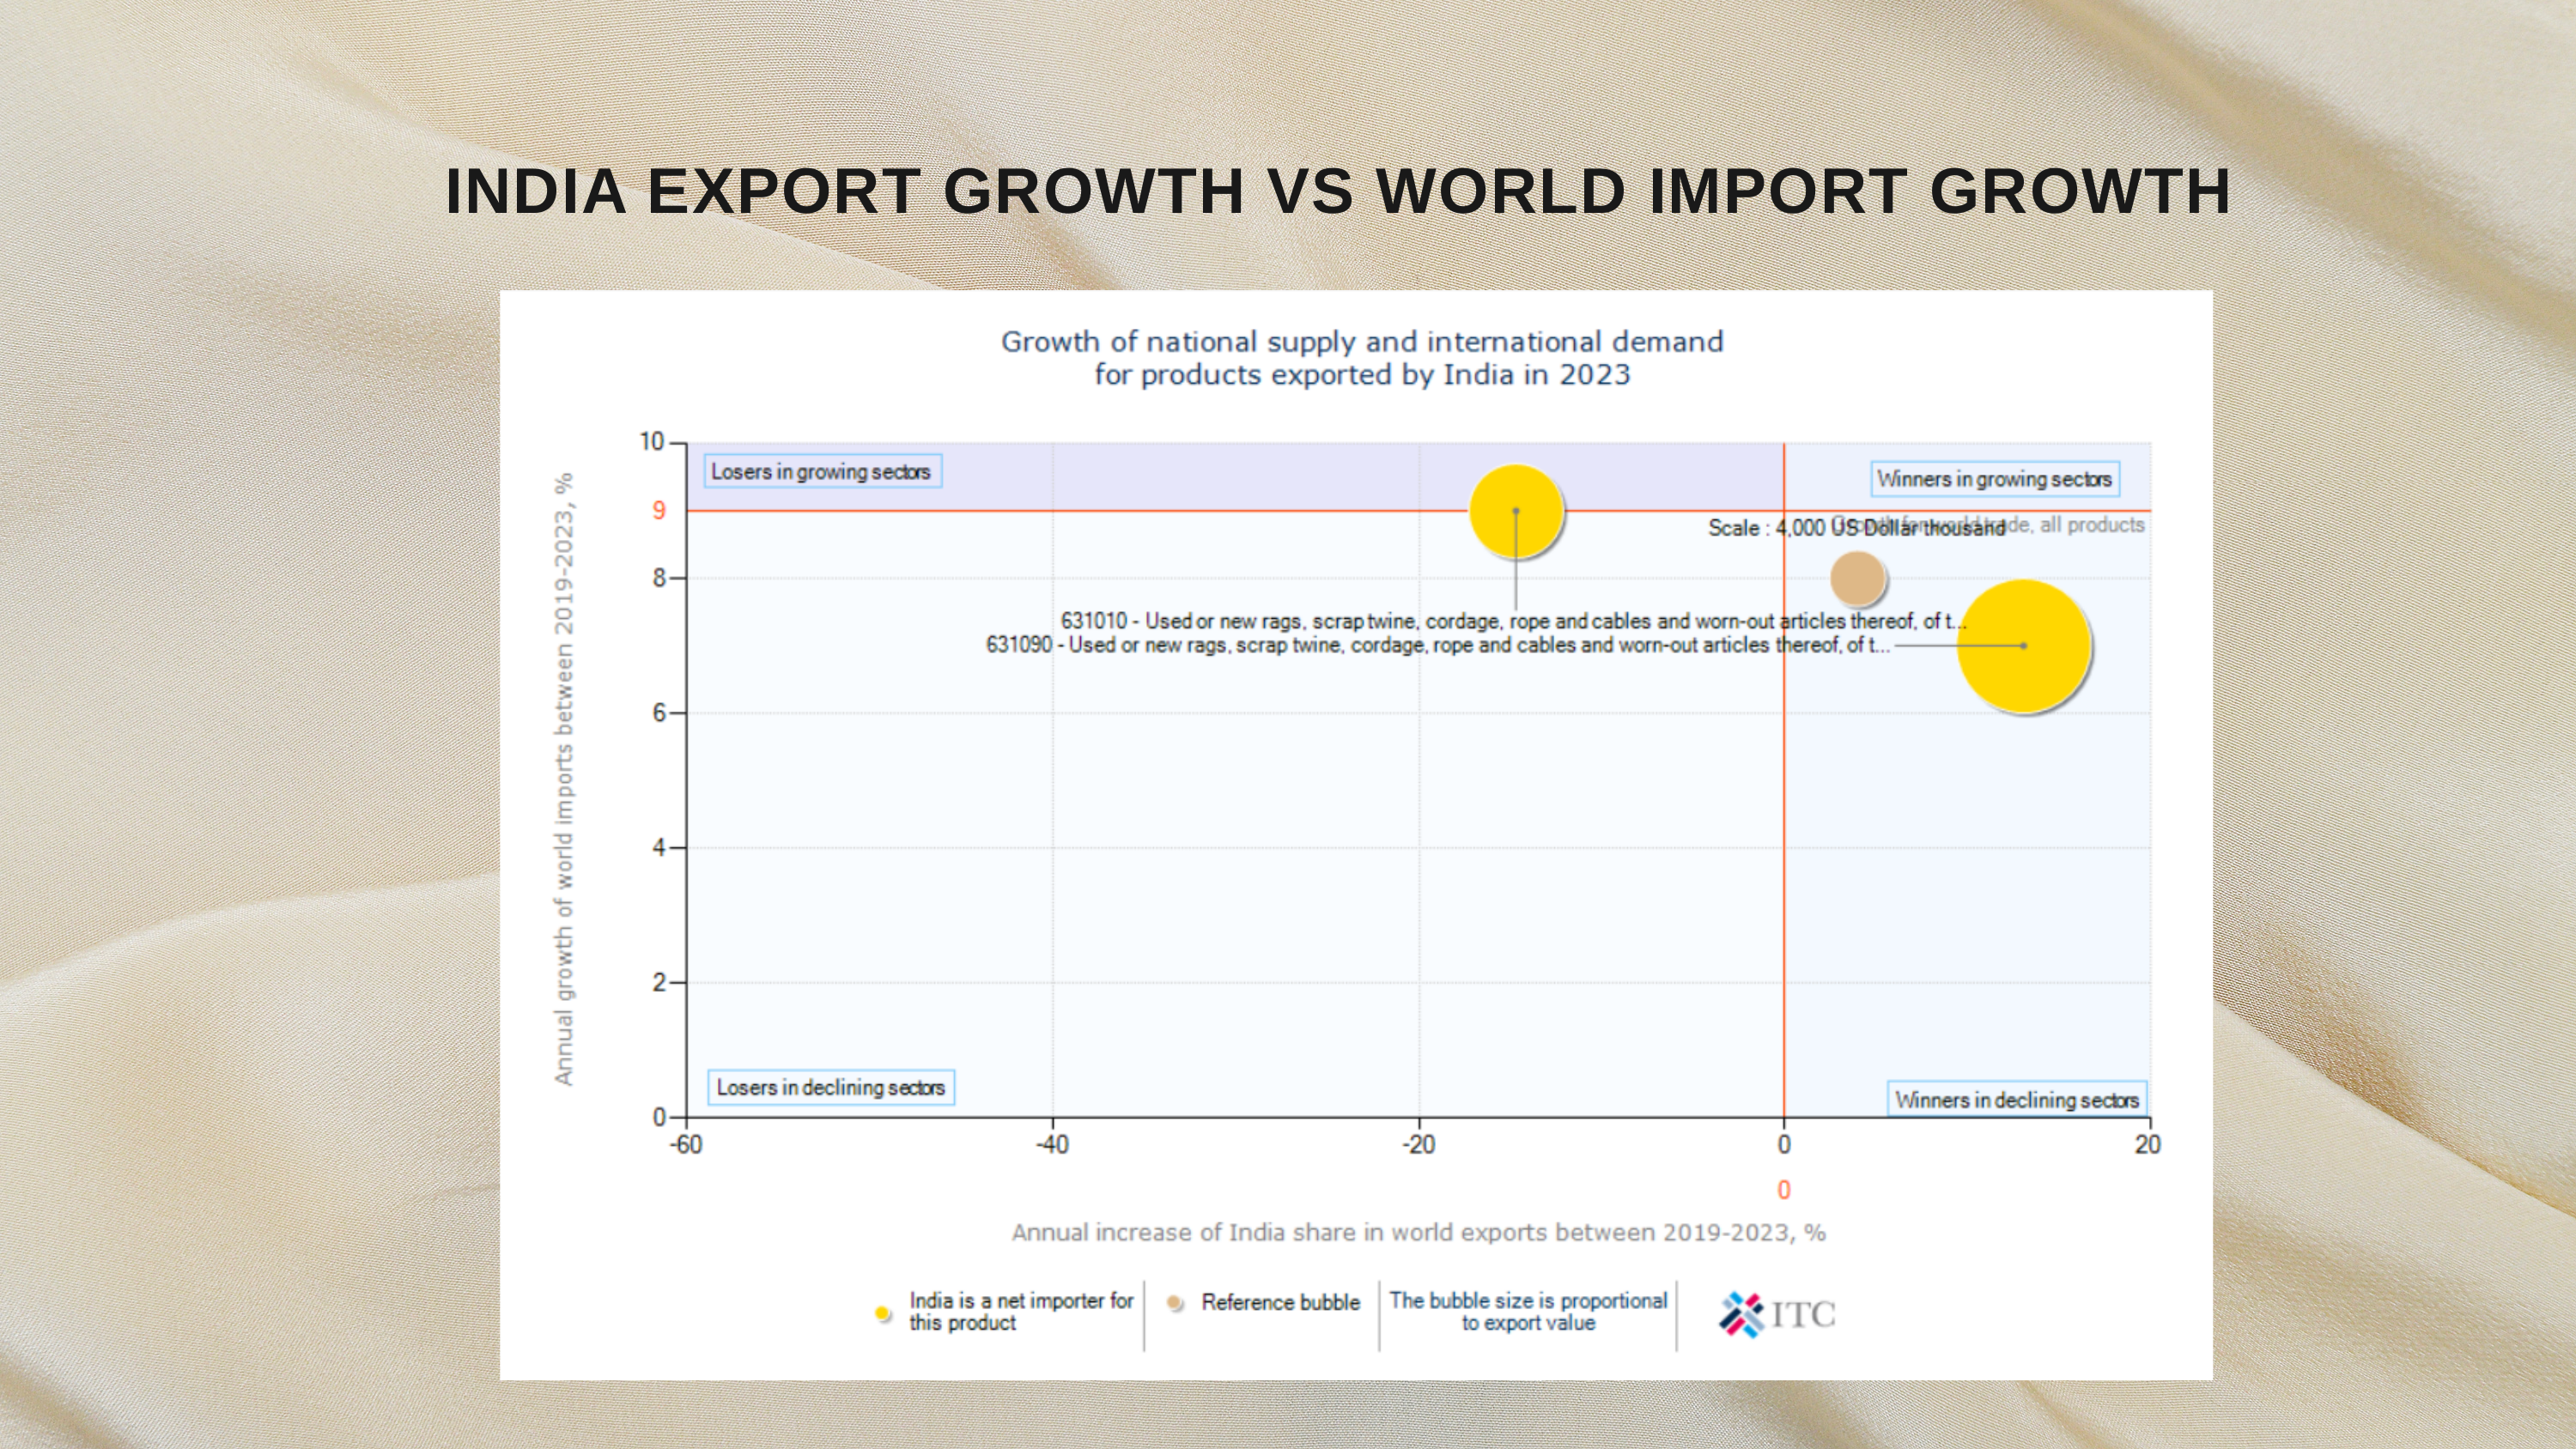

INDIA EXPORT GROWTH VS WORLD IMPORT GROWTH